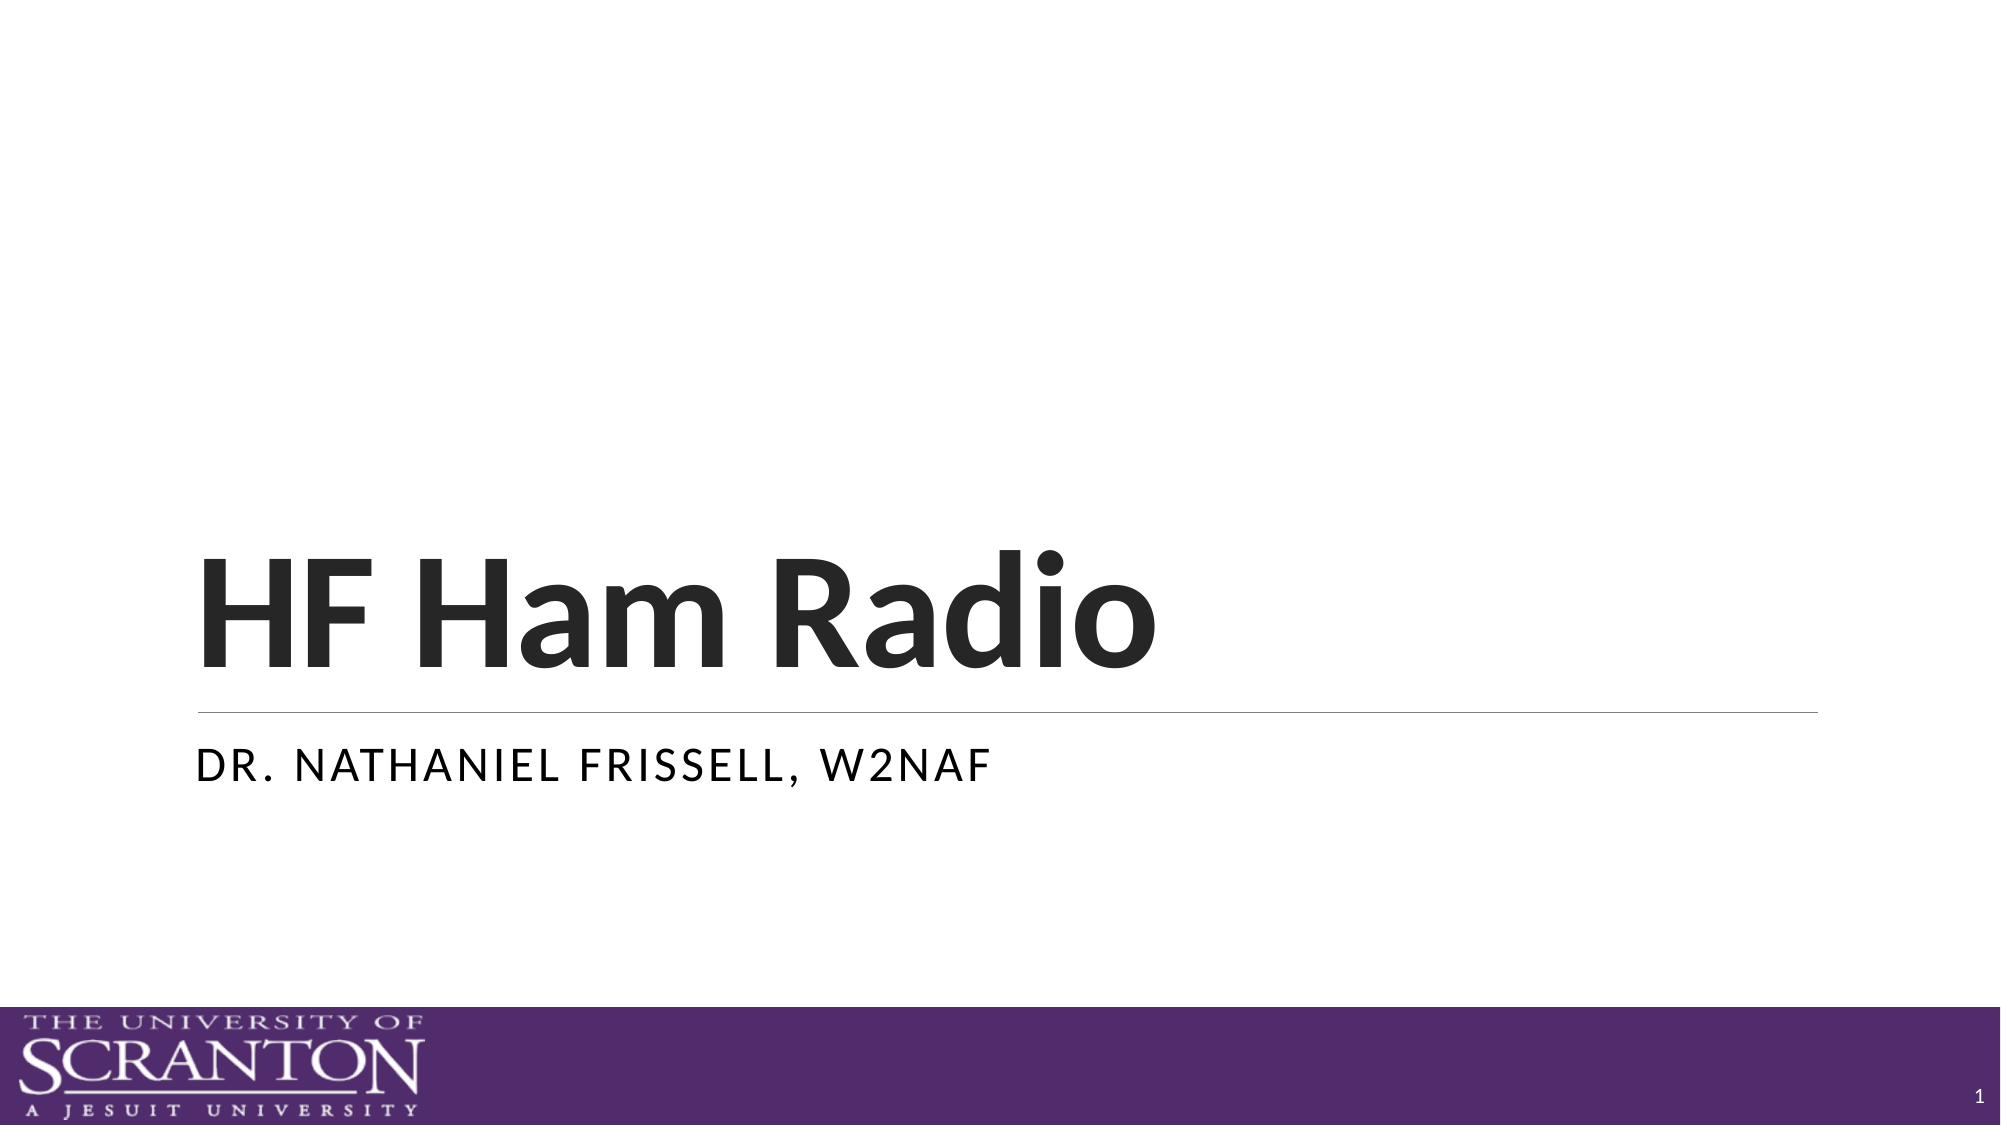

# HF Ham Radio
Dr. Nathaniel Frissell, W2NAF